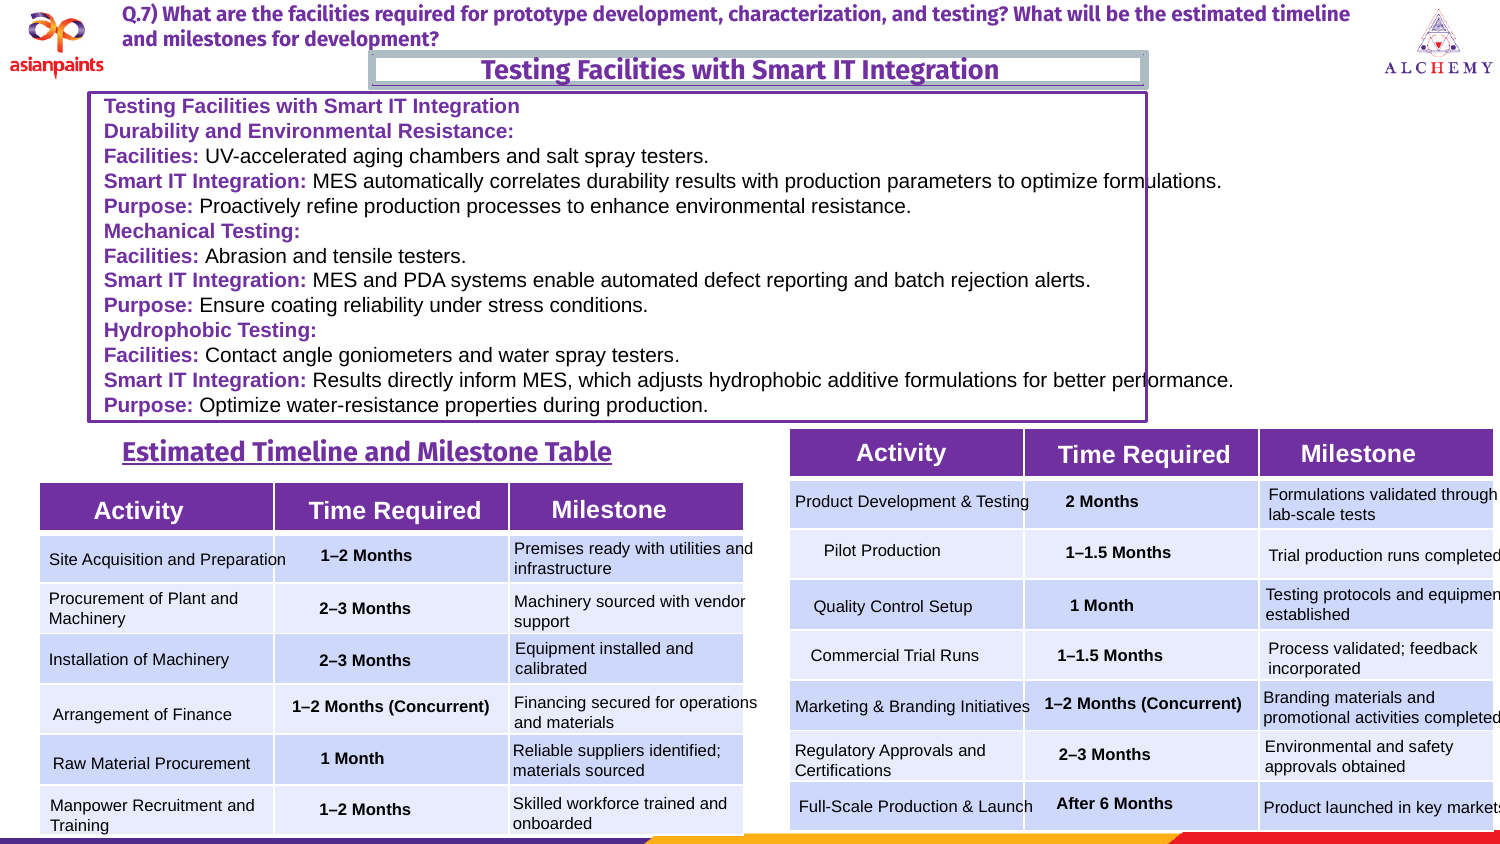

Q.7) What are the facilities required for prototype development, characterization, and testing? What will be the estimated timeline and milestones for development?
Testing Facilities with Smart IT Integration

Testing Facilities with Smart IT Integration
Durability and Environmental Resistance:
Facilities: UV-accelerated aging chambers and salt spray testers.
Smart IT Integration: MES automatically correlates durability results with production parameters to optimize formulations.
Purpose: Proactively refine production processes to enhance environmental resistance.
Mechanical Testing:
Facilities: Abrasion and tensile testers.
Smart IT Integration: MES and PDA systems enable automated defect reporting and batch rejection alerts.
Purpose: Ensure coating reliability under stress conditions.
Hydrophobic Testing:
Facilities: Contact angle goniometers and water spray testers.
Smart IT Integration: Results directly inform MES, which adjusts hydrophobic additive formulations for better performance.
Purpose: Optimize water-resistance properties during production.

Estimated Timeline and Milestone Table
|  |  |  |
| --- | --- | --- |
|  |  |  |
|  |  |  |
|  |  |  |
|  |  |  |
|  |  |  |
|  |  |  |
|  |  |  |
Activity
Milestone
Time Required
|  |
| --- |
Formulations validated through
lab-scale tests
|  |  |  |
| --- | --- | --- |
|  |  |  |
|  |  |  |
|  |  |  |
|  |  |  |
|  |  |  |
|  |  |  |
Product Development & Testing
2 Months
Milestone
Time Required
Activity
Premises ready with utilities and
infrastructure
Pilot Production
1–1.5 Months
1–2 Months
Trial production runs completed
| Site Acquisition and Preparation |
| --- |
Testing protocols and equipment
established
Procurement of Plant and
Machinery
Machinery sourced with vendor
support
1 Month
Quality Control Setup
2–3 Months
Equipment installed and
calibrated
Process validated; feedback
incorporated
Commercial Trial Runs
1–1.5 Months
Installation of Machinery
2–3 Months
Branding materials and
promotional activities completed
Financing secured for operations
and materials
1–2 Months (Concurrent)
1–2 Months (Concurrent)
Marketing & Branding Initiatives
Arrangement of Finance
Environmental and safety
approvals obtained
Regulatory Approvals and
Certifications
Reliable suppliers identified;
materials sourced
2–3 Months
1 Month
Raw Material Procurement
After 6 Months
Skilled workforce trained and
onboarded
Manpower Recruitment and
Training
Full-Scale Production & Launch
Product launched in key markets
1–2 Months